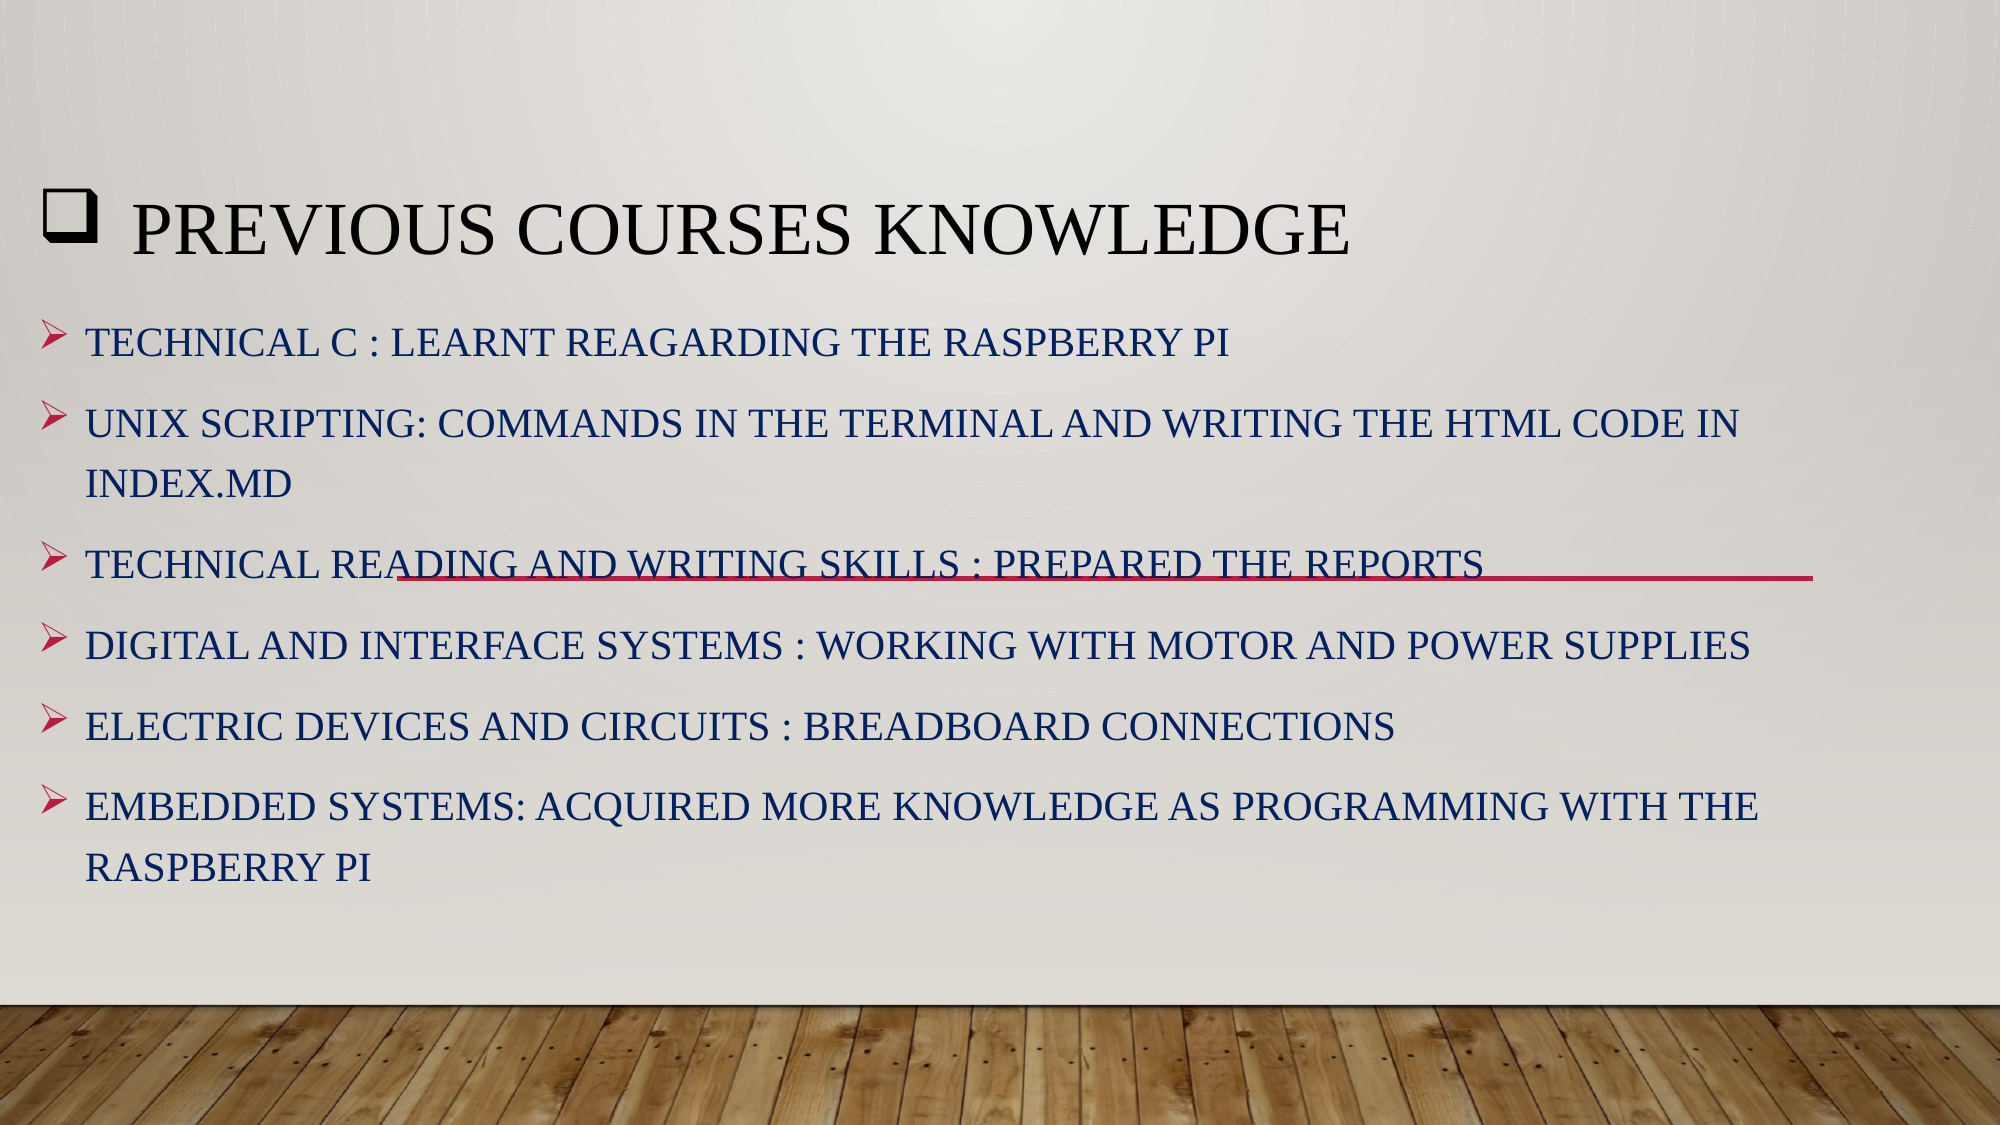

# Previous courses knoWledge
Technical c : LEARNT REAGARDING THE RASPBERRY PI
Unix scripting: commands in the terminal and writing the html code in index.md
Technical reading and writing skills : prepared the reports
Digital and interface systems : working with motor and power supplies
Electric devices and circuits : breadboard connections
Embedded systems: acquired more knowledge as programming with the raspberry pi